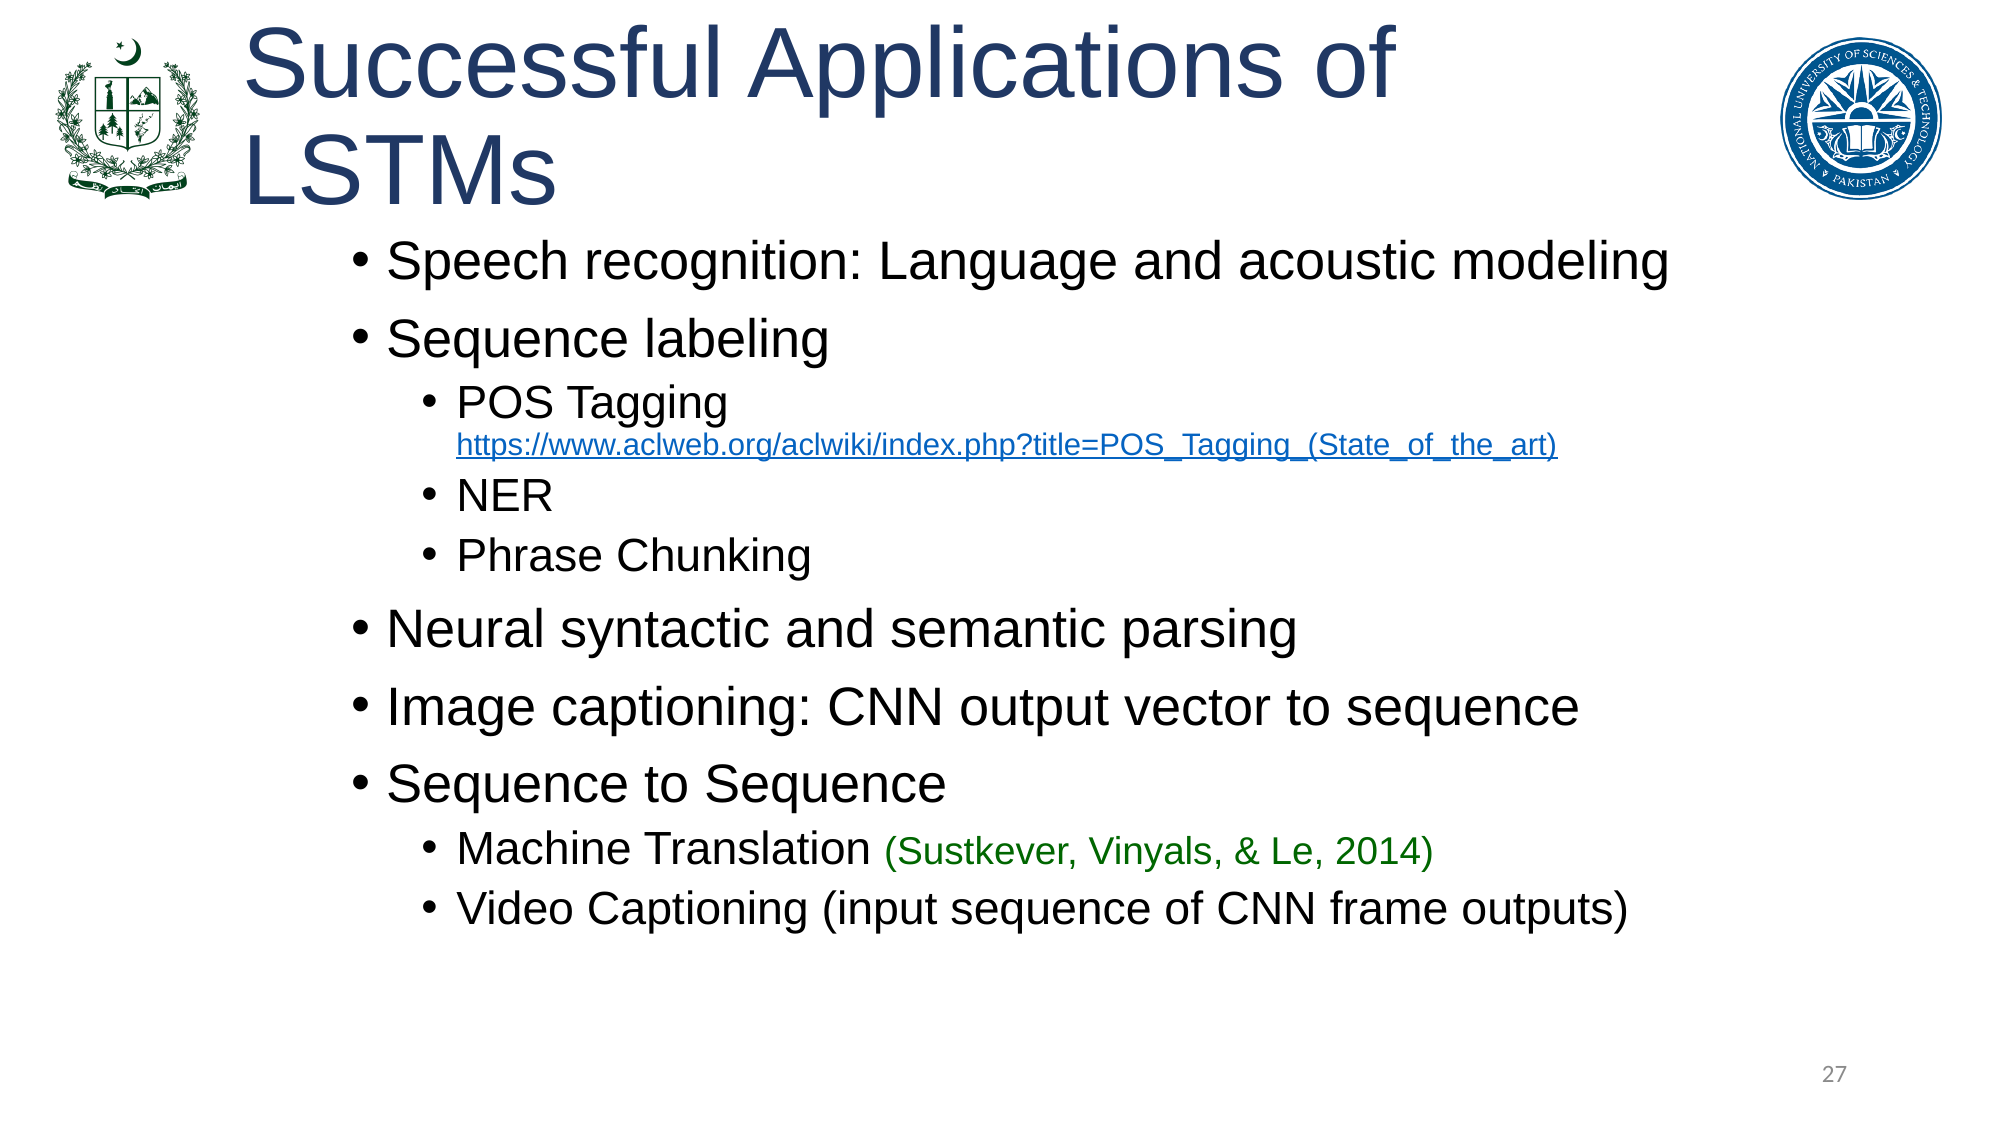

# Successful Applications of LSTMs
Speech recognition: Language and acoustic modeling
Sequence labeling
POS Tagging https://www.aclweb.org/aclwiki/index.php?title=POS_Tagging_(State_of_the_art)
NER
Phrase Chunking
Neural syntactic and semantic parsing
Image captioning: CNN output vector to sequence
Sequence to Sequence
Machine Translation (Sustkever, Vinyals, & Le, 2014)
Video Captioning (input sequence of CNN frame outputs)
27